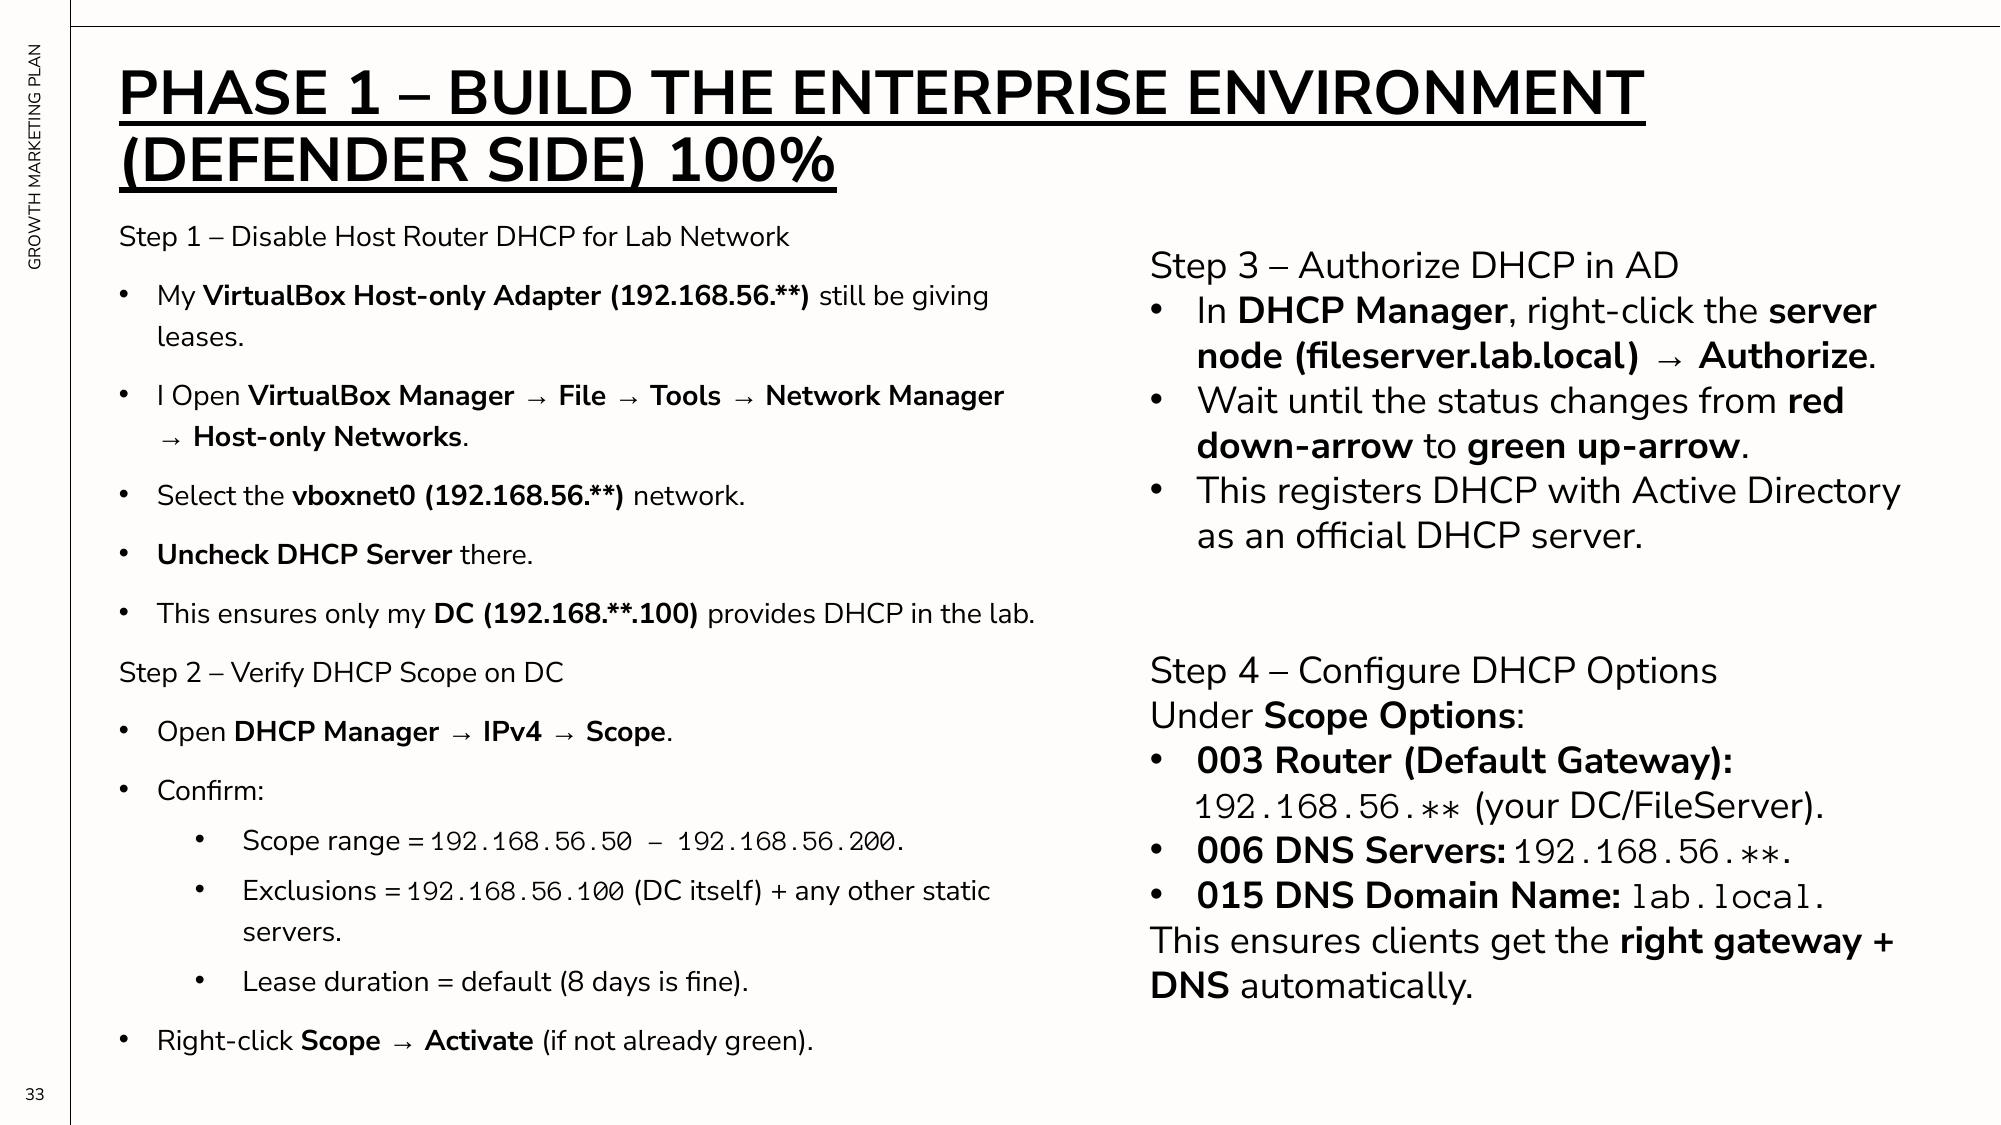

# Phase 1 – Build the Enterprise Environment (Defender side) 100%
Step 1 – Disable Host Router DHCP for Lab Network
My VirtualBox Host-only Adapter (192.168.56.**) still be giving leases.
I Open VirtualBox Manager → File → Tools → Network Manager → Host-only Networks.
Select the vboxnet0 (192.168.56.**) network.
Uncheck DHCP Server there.
This ensures only my DC (192.168.**.100) provides DHCP in the lab.
Step 2 – Verify DHCP Scope on DC
Open DHCP Manager → IPv4 → Scope.
Confirm:
Scope range = 192.168.56.50 – 192.168.56.200.
Exclusions = 192.168.56.100 (DC itself) + any other static servers.
Lease duration = default (8 days is fine).
Right-click Scope → Activate (if not already green).

Step 3 – Authorize DHCP in AD
In DHCP Manager, right-click the server node (fileserver.lab.local) → Authorize.
Wait until the status changes from red down-arrow to green up-arrow.
This registers DHCP with Active Directory as an official DHCP server.

Step 4 – Configure DHCP Options
Under Scope Options:
003 Router (Default Gateway): 192.168.56.** (your DC/FileServer).
006 DNS Servers: 192.168.56.**.
015 DNS Domain Name: lab.local.
This ensures clients get the right gateway + DNS automatically.

GROWTH MARKETING PLAN
33